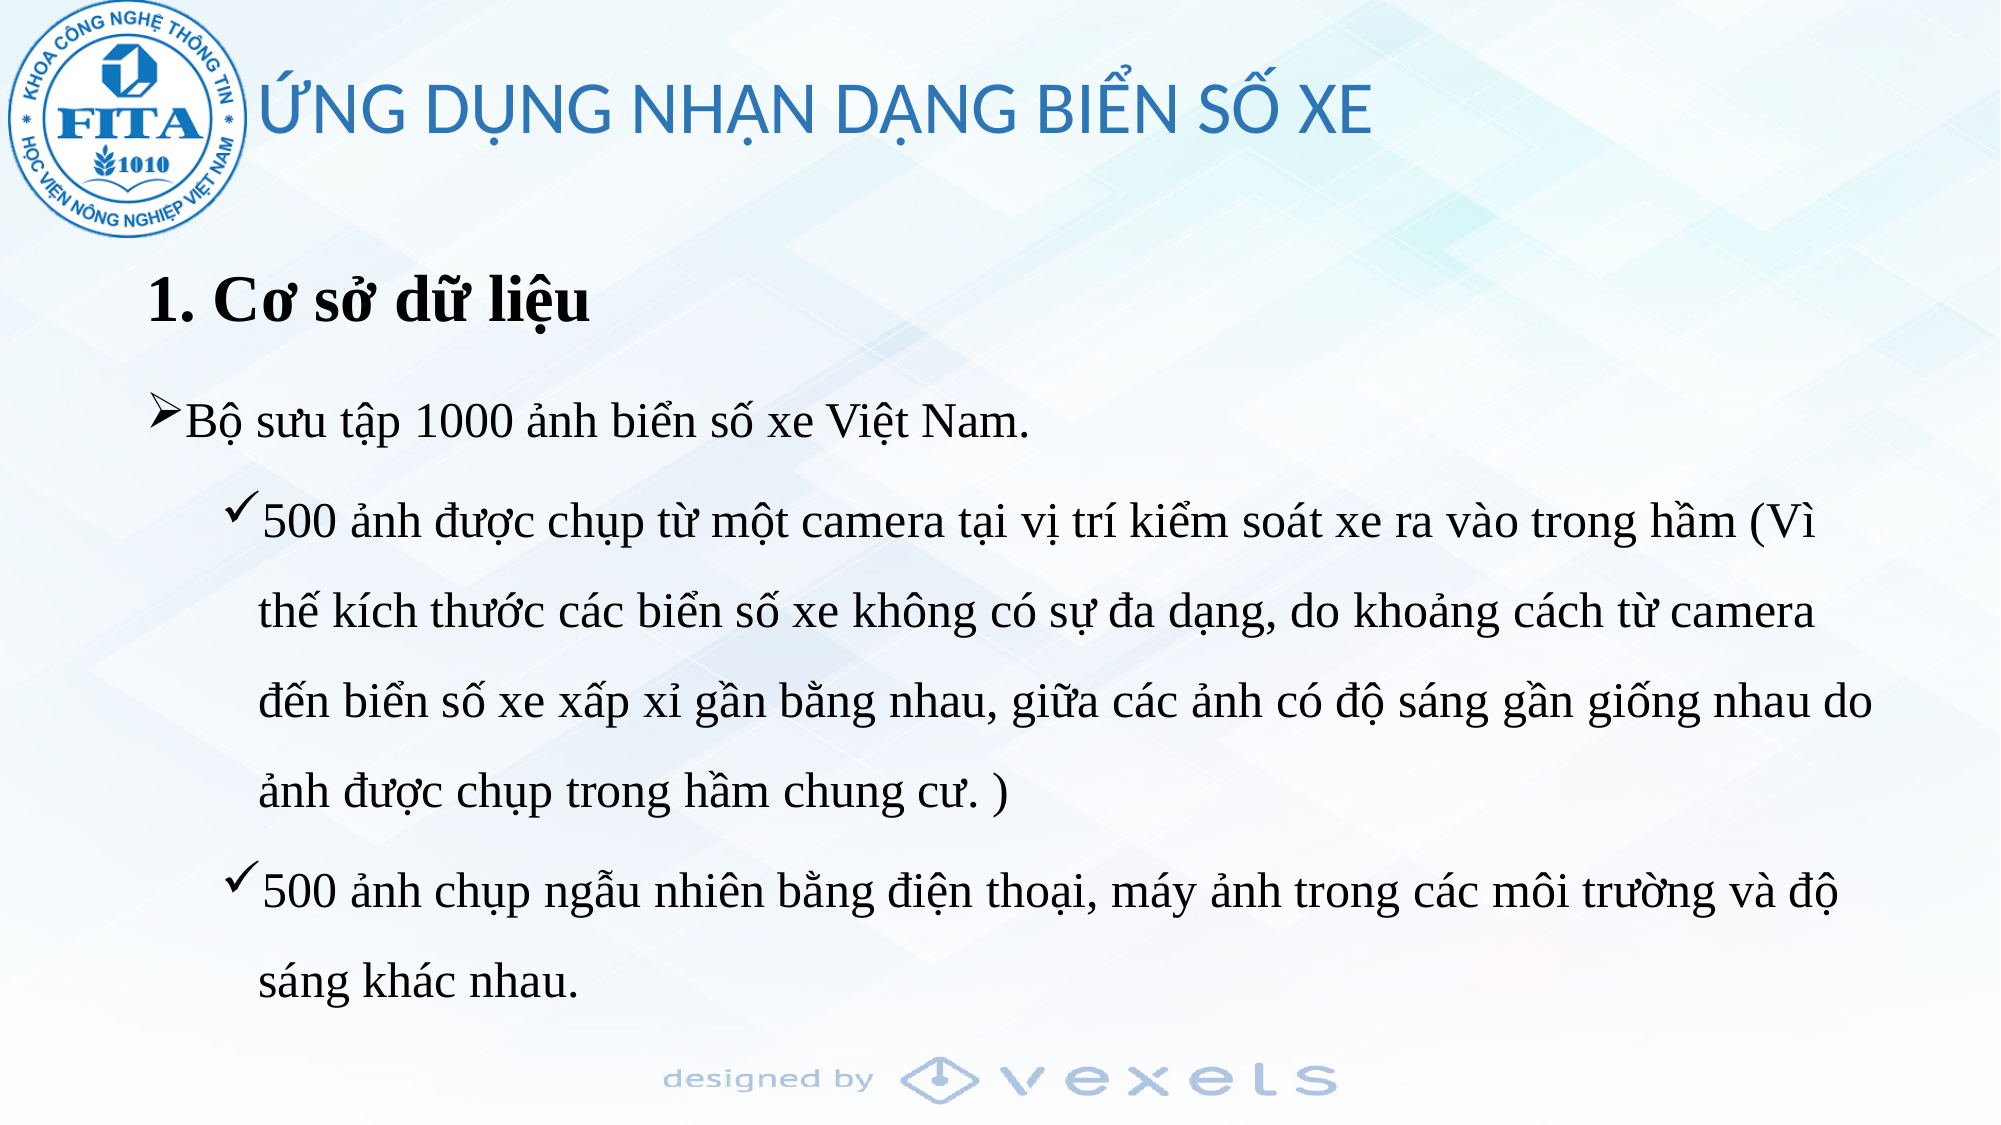

# ỨNG DỤNG NHẬN DẠNG BIỂN SỐ XE
1. Cơ sở dữ liệu
Bộ sưu tập 1000 ảnh biển số xe Việt Nam.
500 ảnh được chụp từ một camera tại vị trí kiểm soát xe ra vào trong hầm (Vì thế kích thước các biển số xe không có sự đa dạng, do khoảng cách từ camera đến biển số xe xấp xỉ gần bằng nhau, giữa các ảnh có độ sáng gần giống nhau do ảnh được chụp trong hầm chung cư. )
500 ảnh chụp ngẫu nhiên bằng điện thoại, máy ảnh trong các môi trường và độ sáng khác nhau.